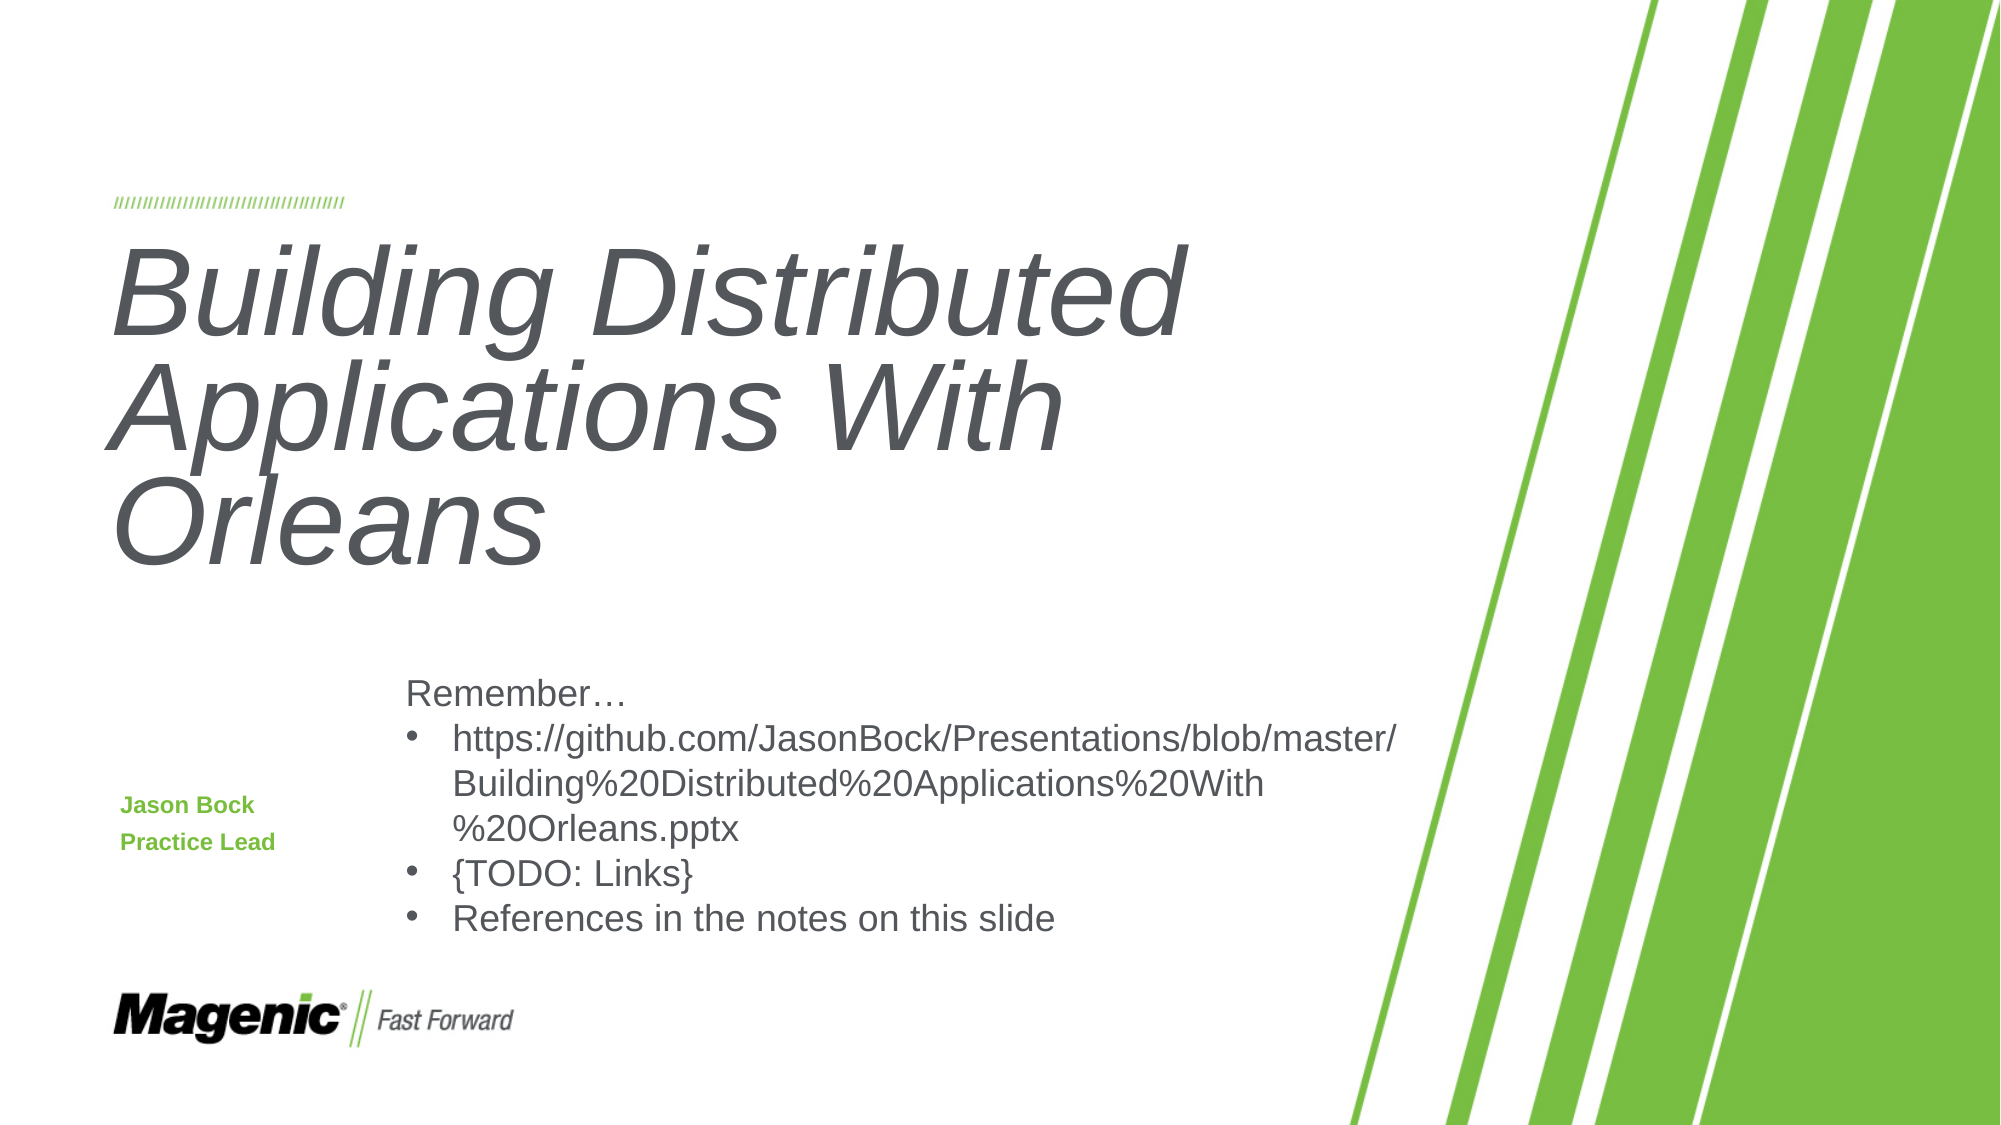

# Building Distributed Applications With Orleans

Remember…
https://github.com/JasonBock/Presentations/blob/master/Building%20Distributed%20Applications%20With%20Orleans.pptx
{TODO: Links}
References in the notes on this slide
Jason Bock
Practice Lead